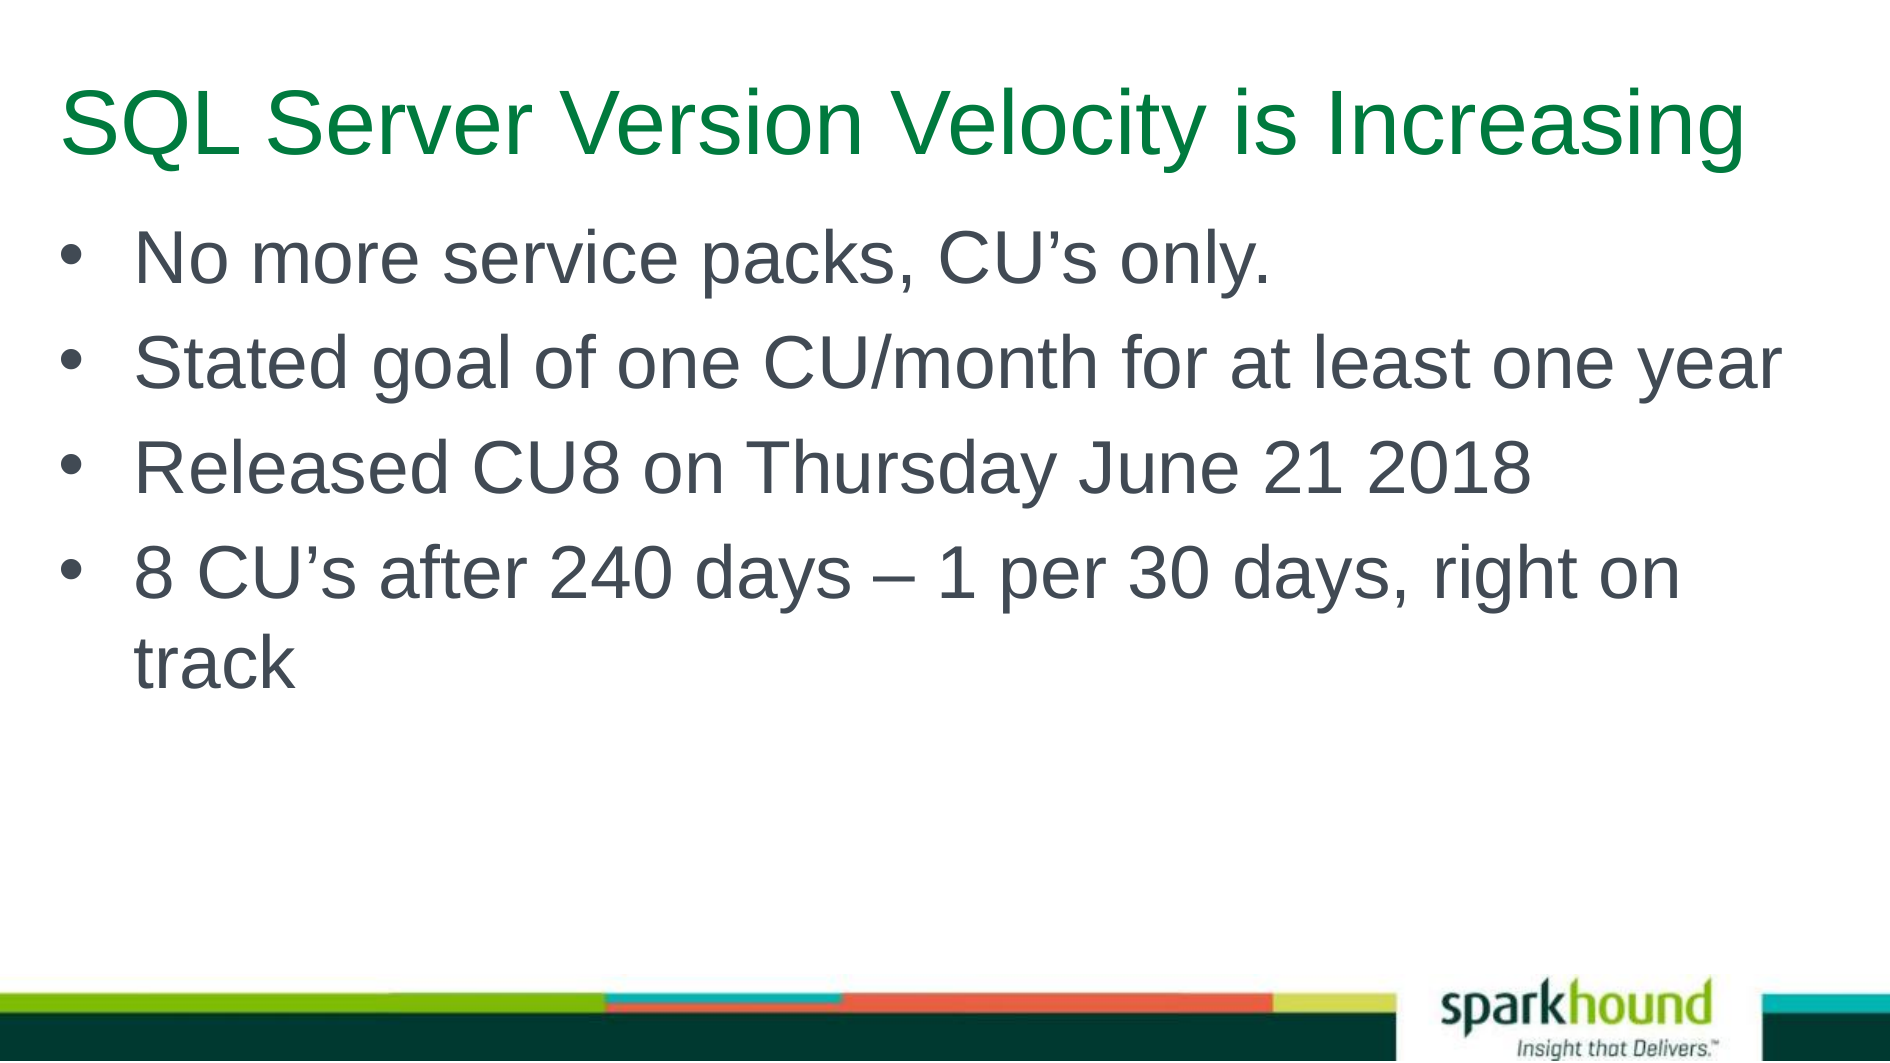

# SQL Server Version Velocity is Increasing
No more service packs, CU’s only.
Stated goal of one CU/month for at least one year
Released CU8 on Thursday June 21 2018
8 CU’s after 240 days – 1 per 30 days, right on track